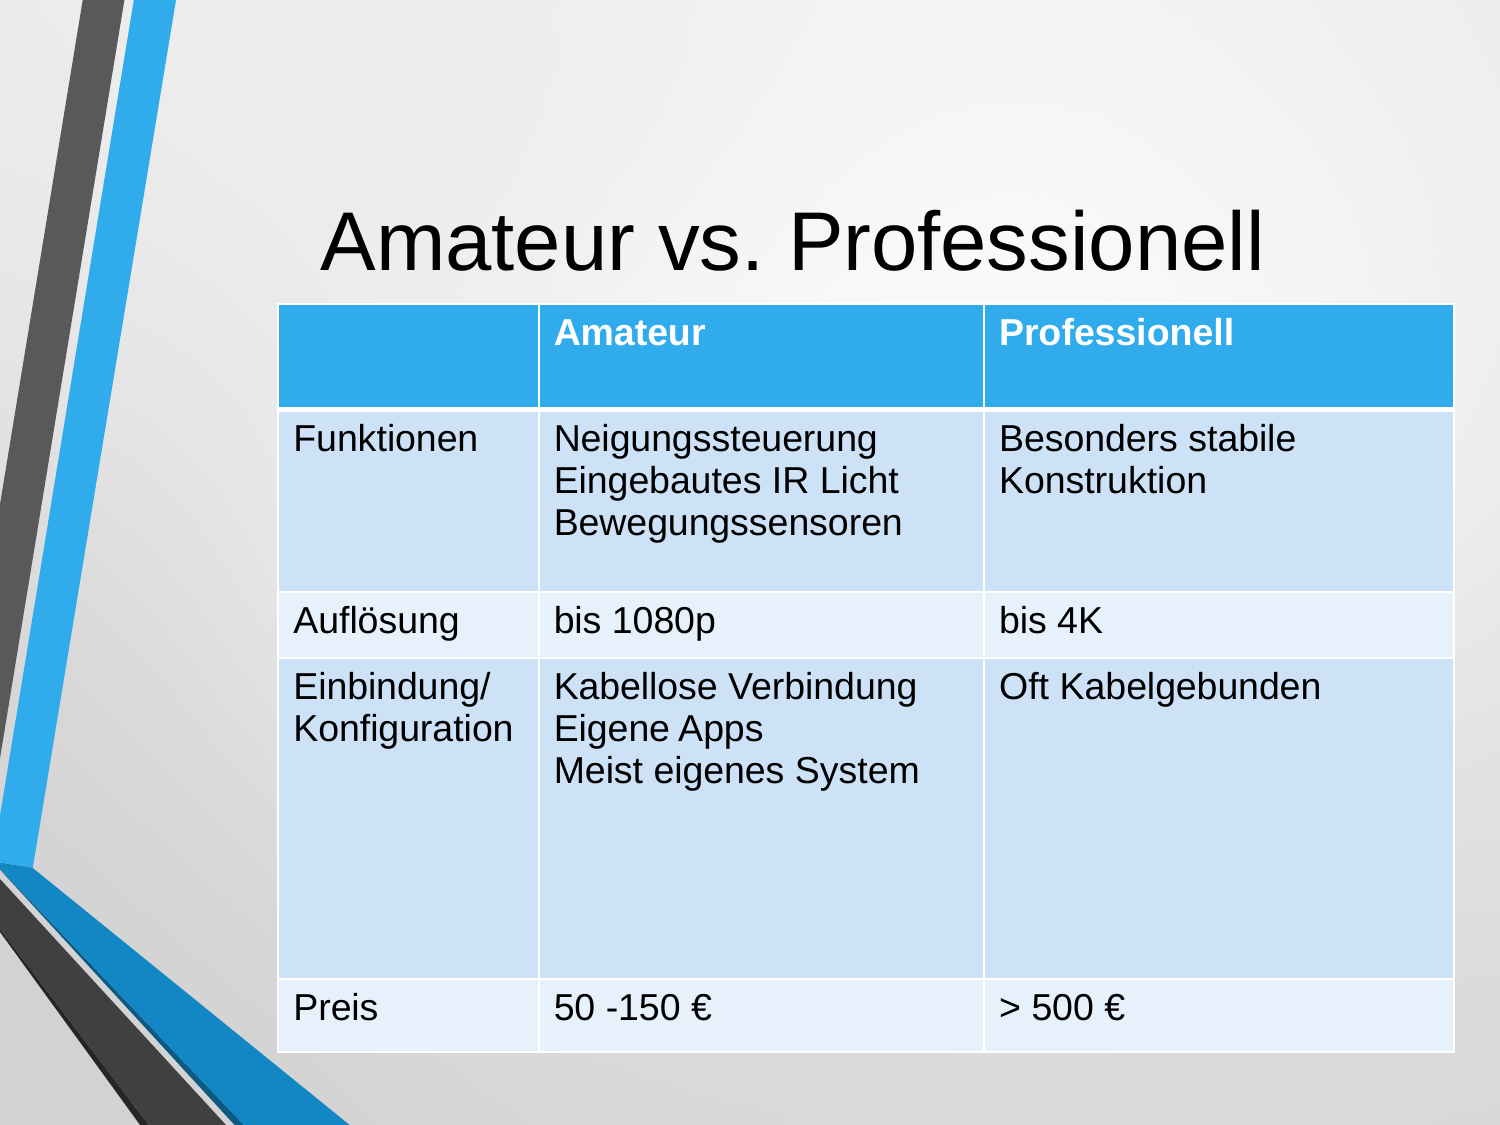

# Amateur vs. Professionell
|  | Amateur | Professionell |
| --- | --- | --- |
| Funktionen | Neigungssteuerung Eingebautes IR Licht Bewegungssensoren | Besonders stabile Konstruktion |
| Auflösung | bis 1080p | bis 4K |
| Einbindung/ Konfiguration | Kabellose Verbindung Eigene Apps Meist eigenes System | Oft Kabelgebunden |
| Preis | 50 -150 € | > 500 € |